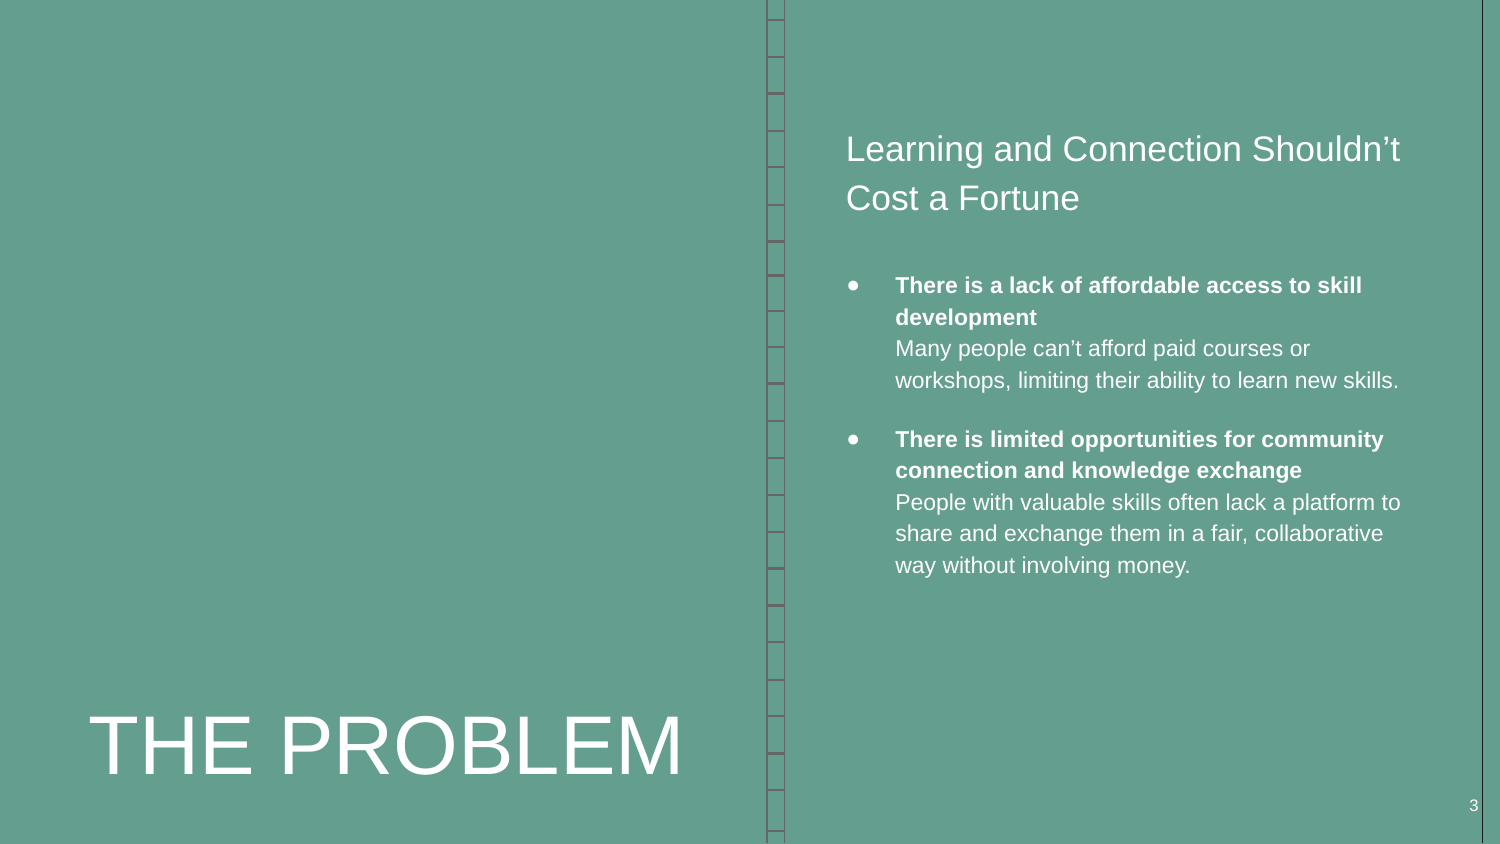

Learning and Connection Shouldn’t Cost a Fortune
There is a lack of affordable access to skill development                                                    Many people can’t afford paid courses or workshops, limiting their ability to learn new skills.
There is limited opportunities for community connection and knowledge exchange         People with valuable skills often lack a platform to share and exchange them in a fair, collaborative way without involving money.

# THE PROBLEM
3